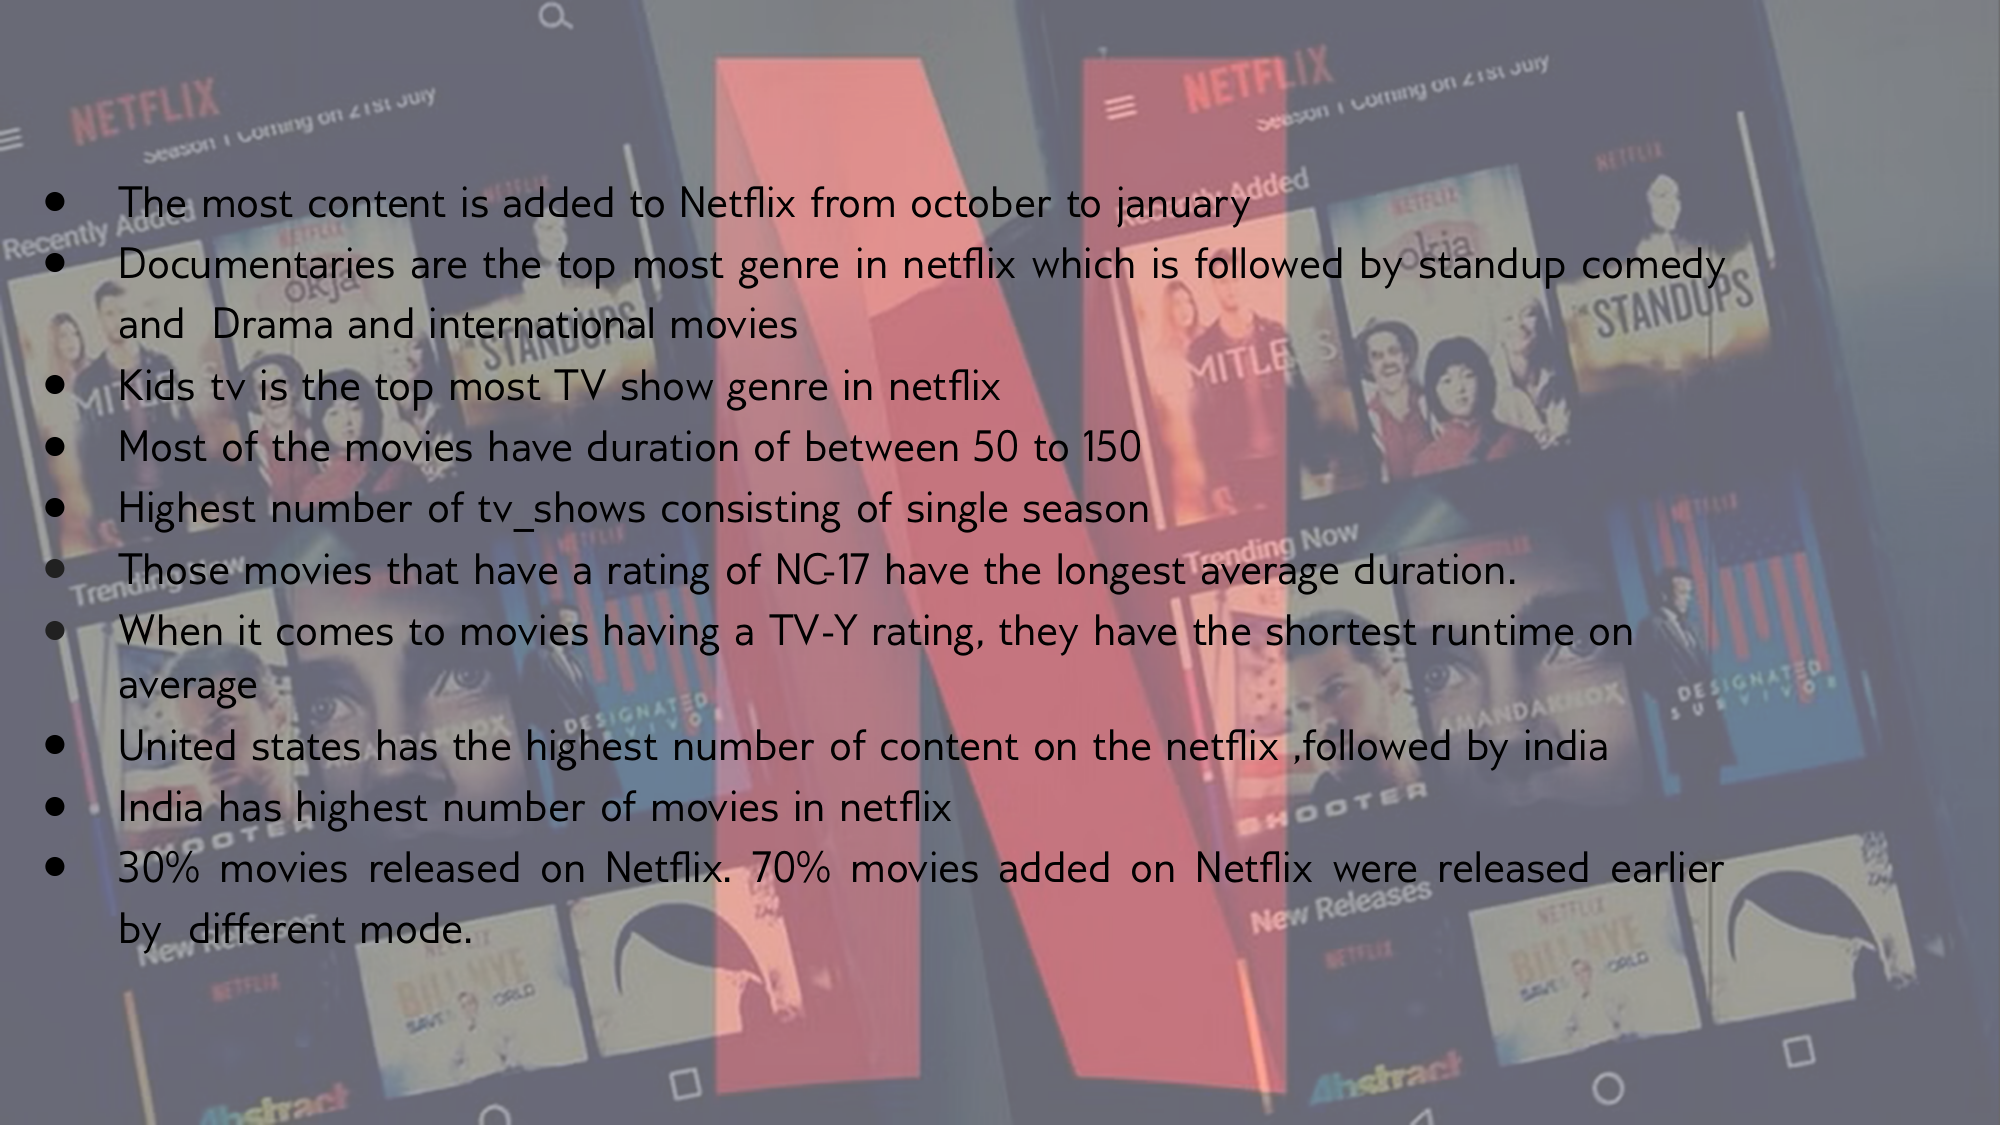

The most content is added to Netflix from october to january
Documentaries are the top most genre in netflix which is followed by standup comedy and  Drama and international movies
Kids tv is the top most TV show genre in netflix
Most of the movies have duration of between 50 to 150
Highest number of tv_shows consisting of single season
Those movies that have a rating of NC-17 have the longest average duration.
When it comes to movies having a TV-Y rating, they have the shortest runtime on average
United states has the highest number of content on the netflix ,followed by india
India has highest number of movies in netflix
30% movies released on Netflix. 70% movies added on Netflix were released earlier by  different mode.